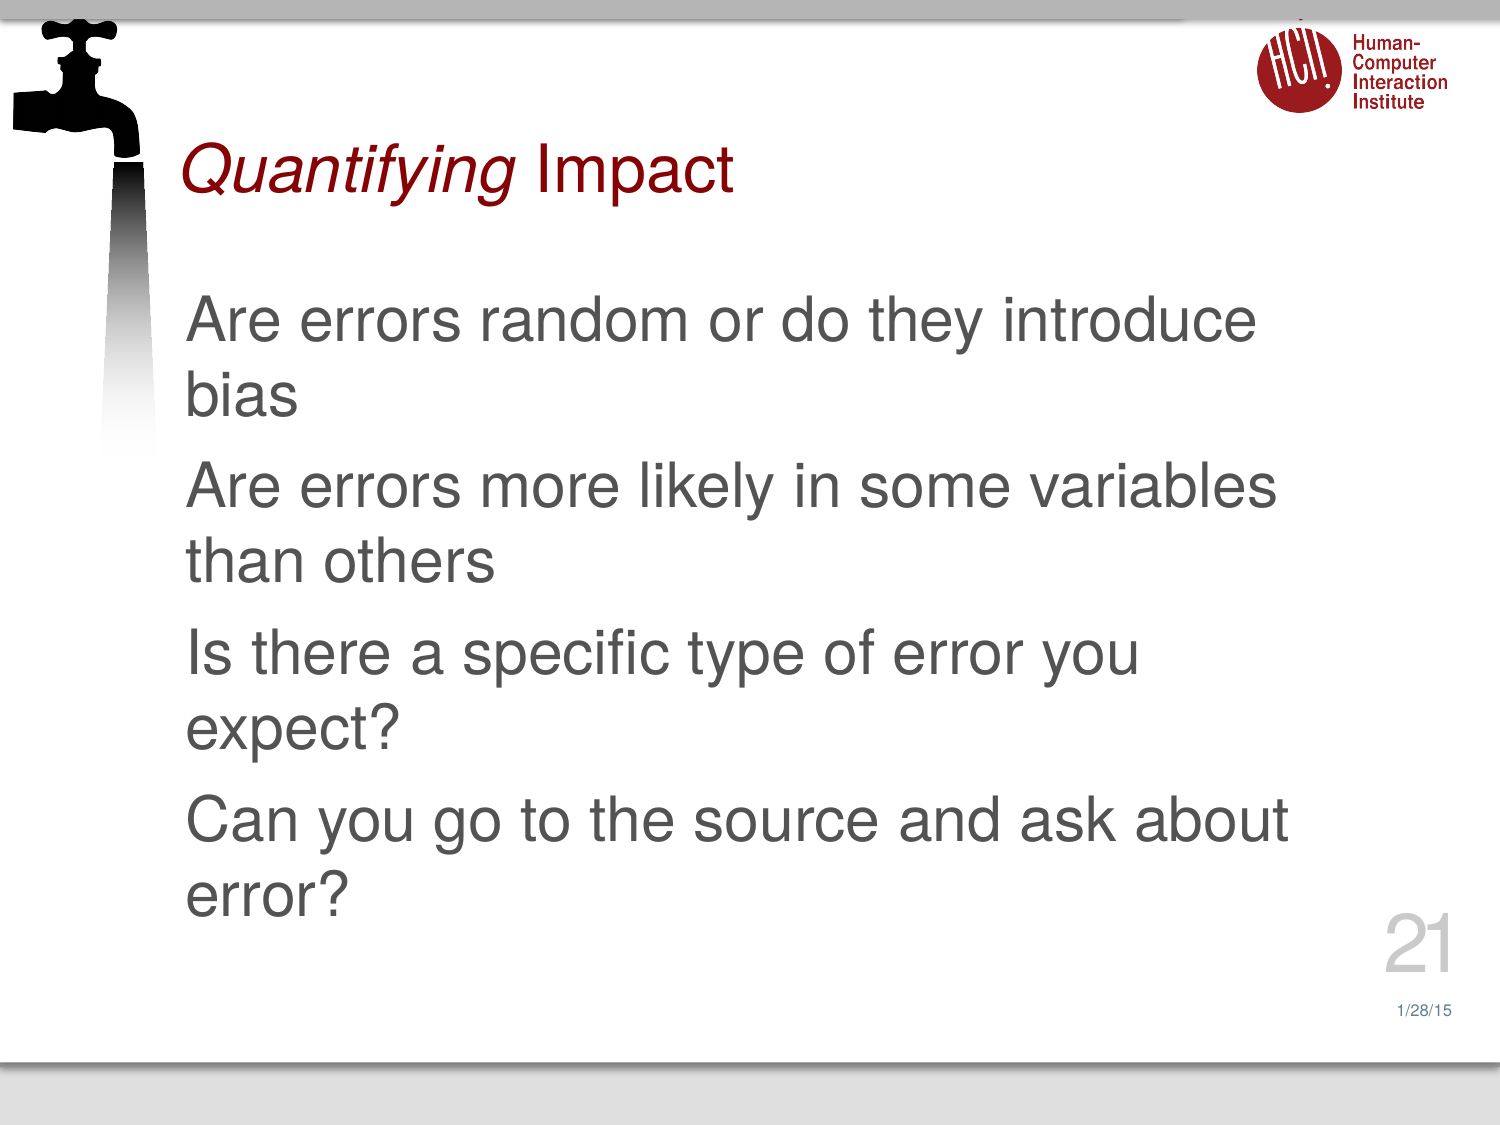

# Quantifying Impact
Are errors random or do they introduce bias
Are errors more likely in some variables than others
Is there a specific type of error you expect?
Can you go to the source and ask about error?
21
1/28/15